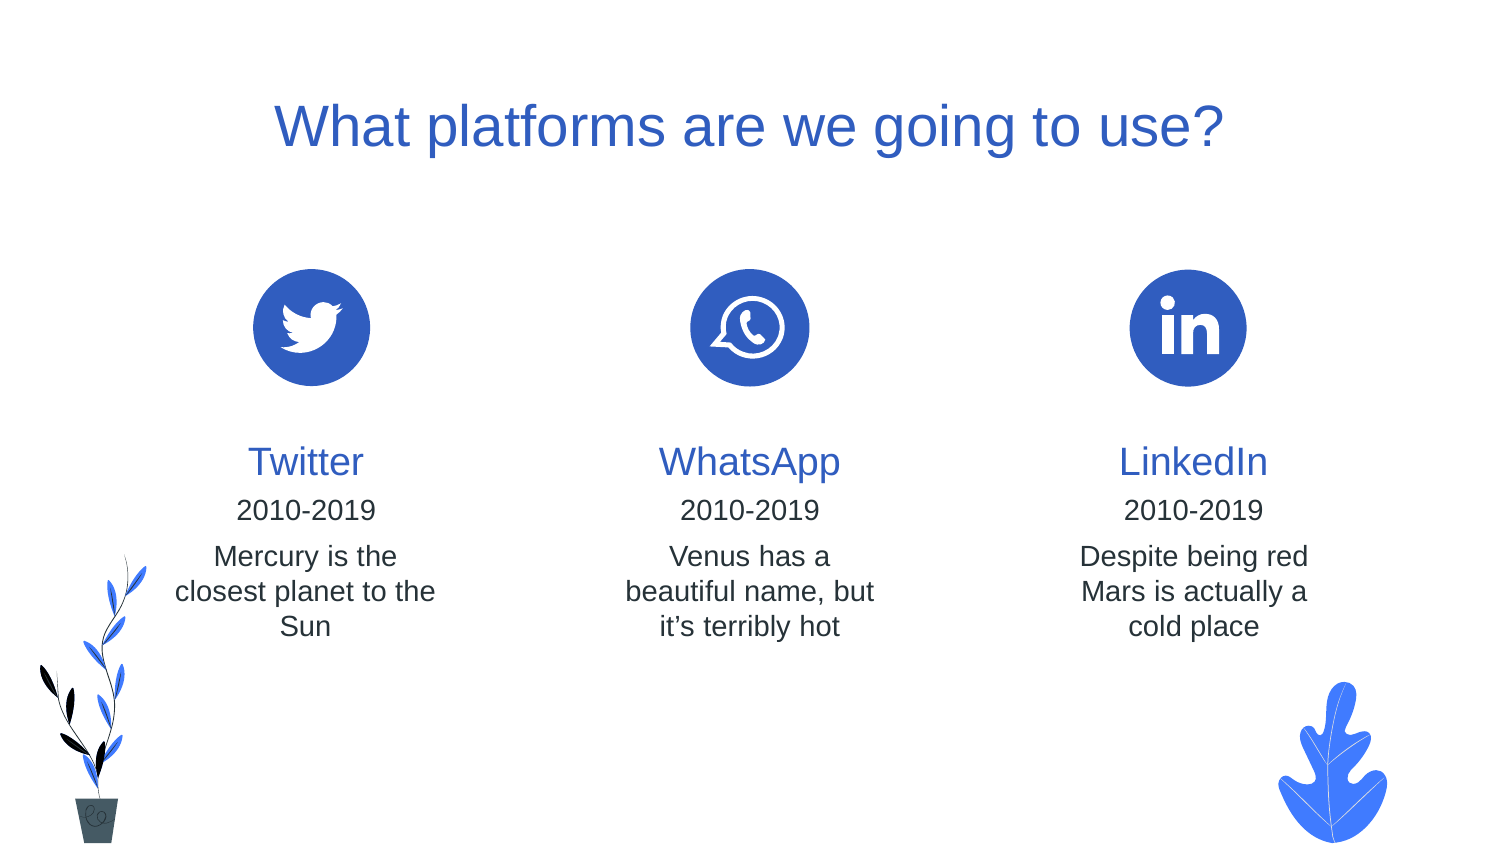

# What platforms are we going to use?

Twitter
WhatsApp
LinkedIn
2010-2019
2010-2019
2010-2019
Mercury is the closest planet to the Sun
Venus has a beautiful name, but it’s terribly hot

Despite being red Mars is actually a cold place